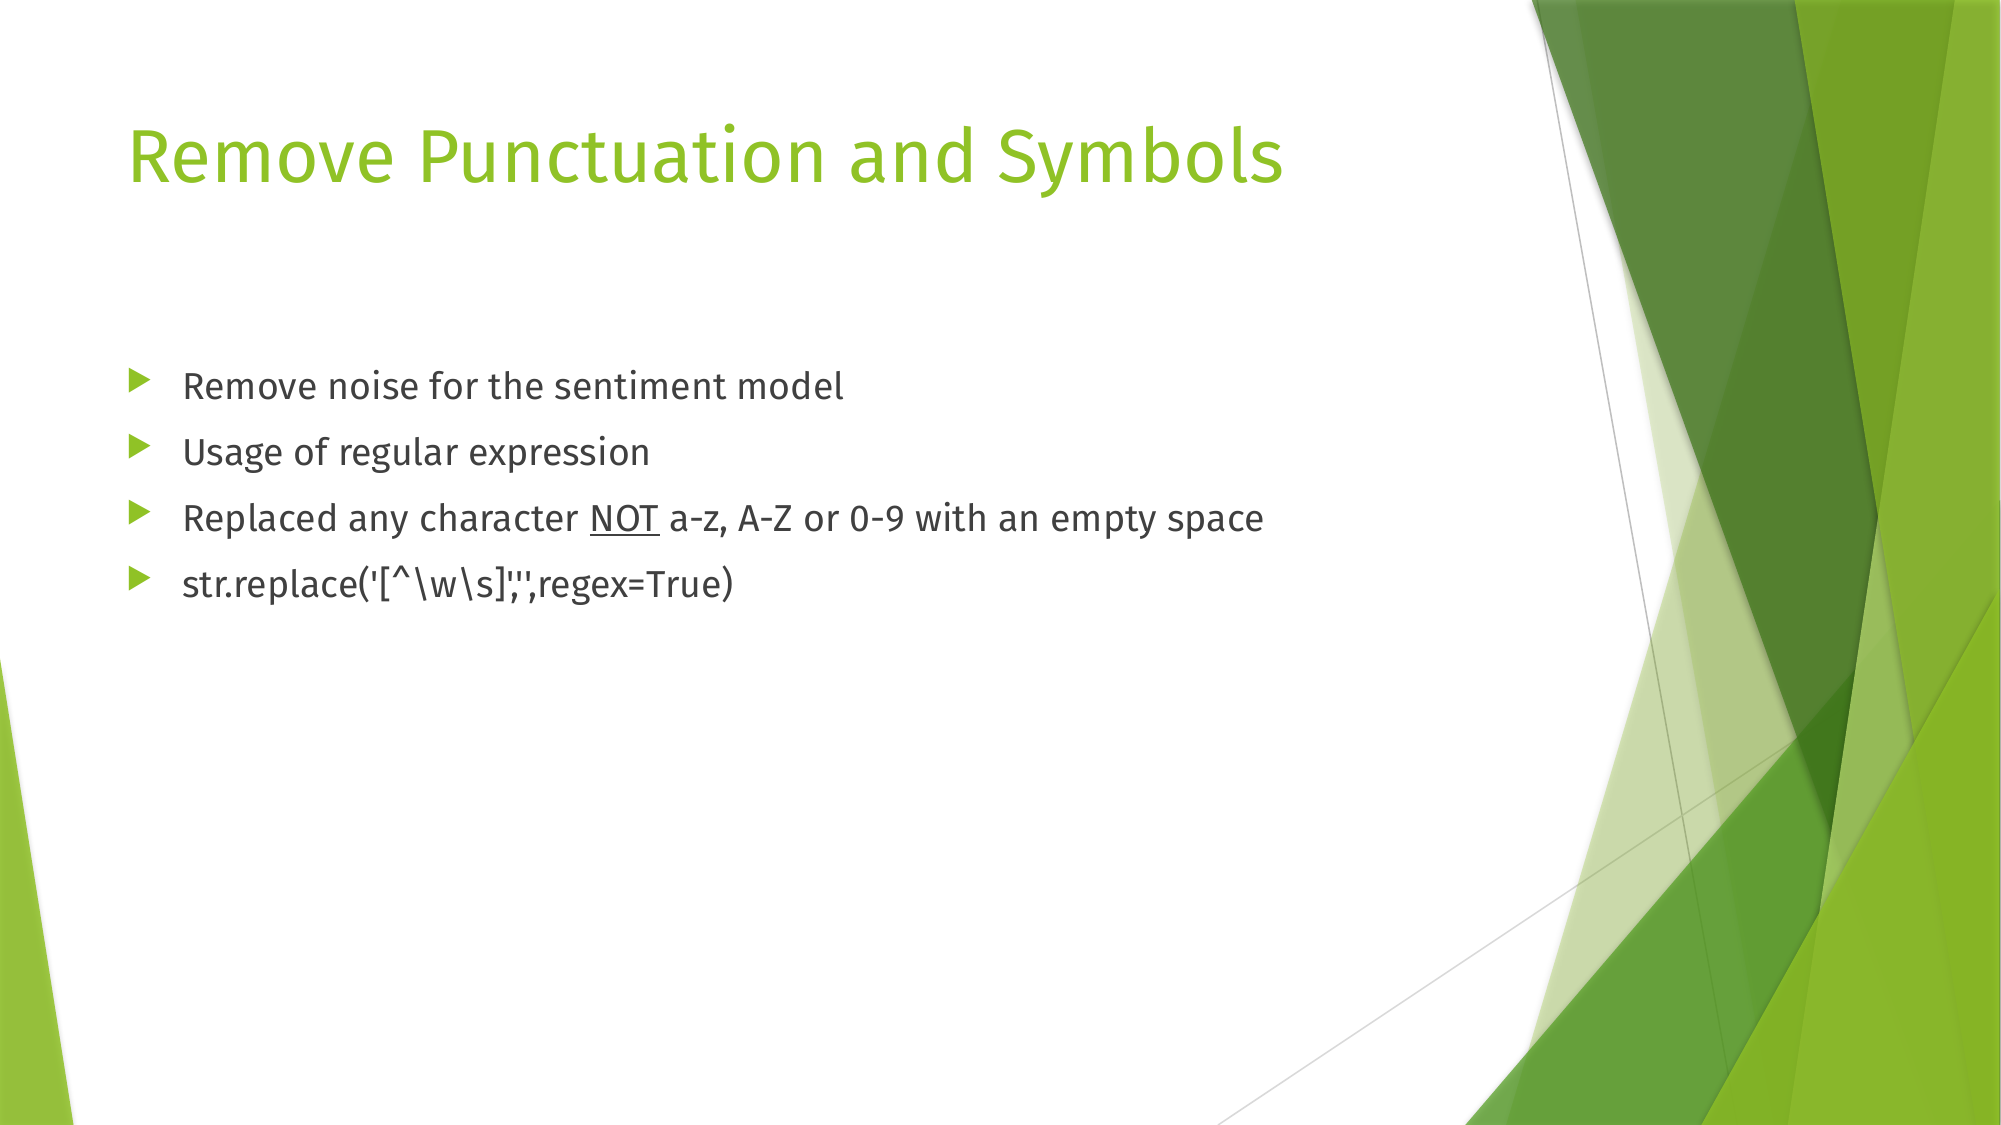

# Remove Punctuation and Symbols
Remove noise for the sentiment model
Usage of regular expression
Replaced any character NOT a-z, A-Z or 0-9 with an empty space
str.replace('[^\w\s]','',regex=True)